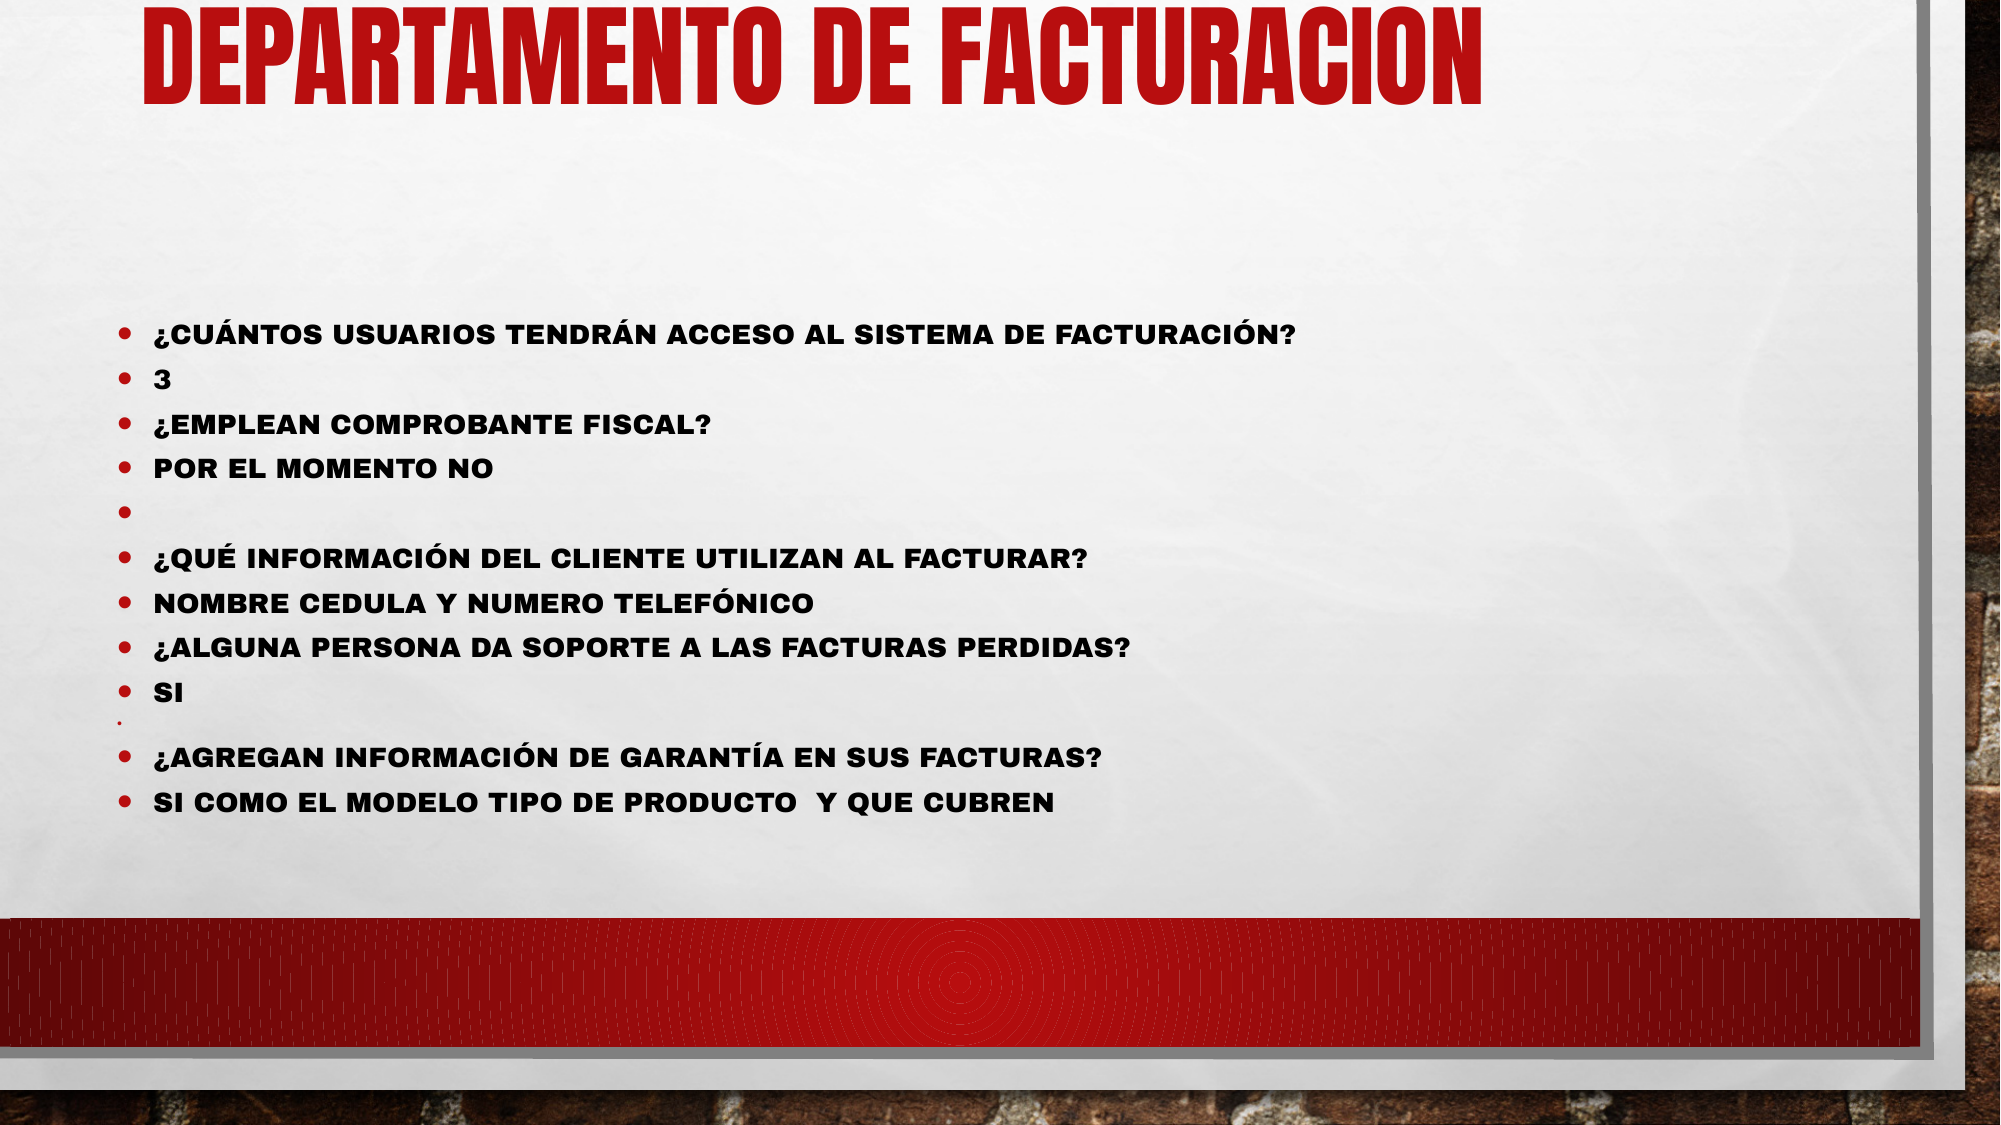

# Departamento de Facturacion
¿Cuántos Usuarios tendrán acceso al sistema De facturación?
3
¿Emplean comprobante fiscal?
Por el momento no

¿Qué información del cliente Utilizan al facturar?
Nombre cedula y numero telefónico
¿Alguna persona da soporte a las facturas perdidas?
Si

¿Agregan información de garantía en sus Facturas?
Si como el modelo tipo de producto  y que cubren